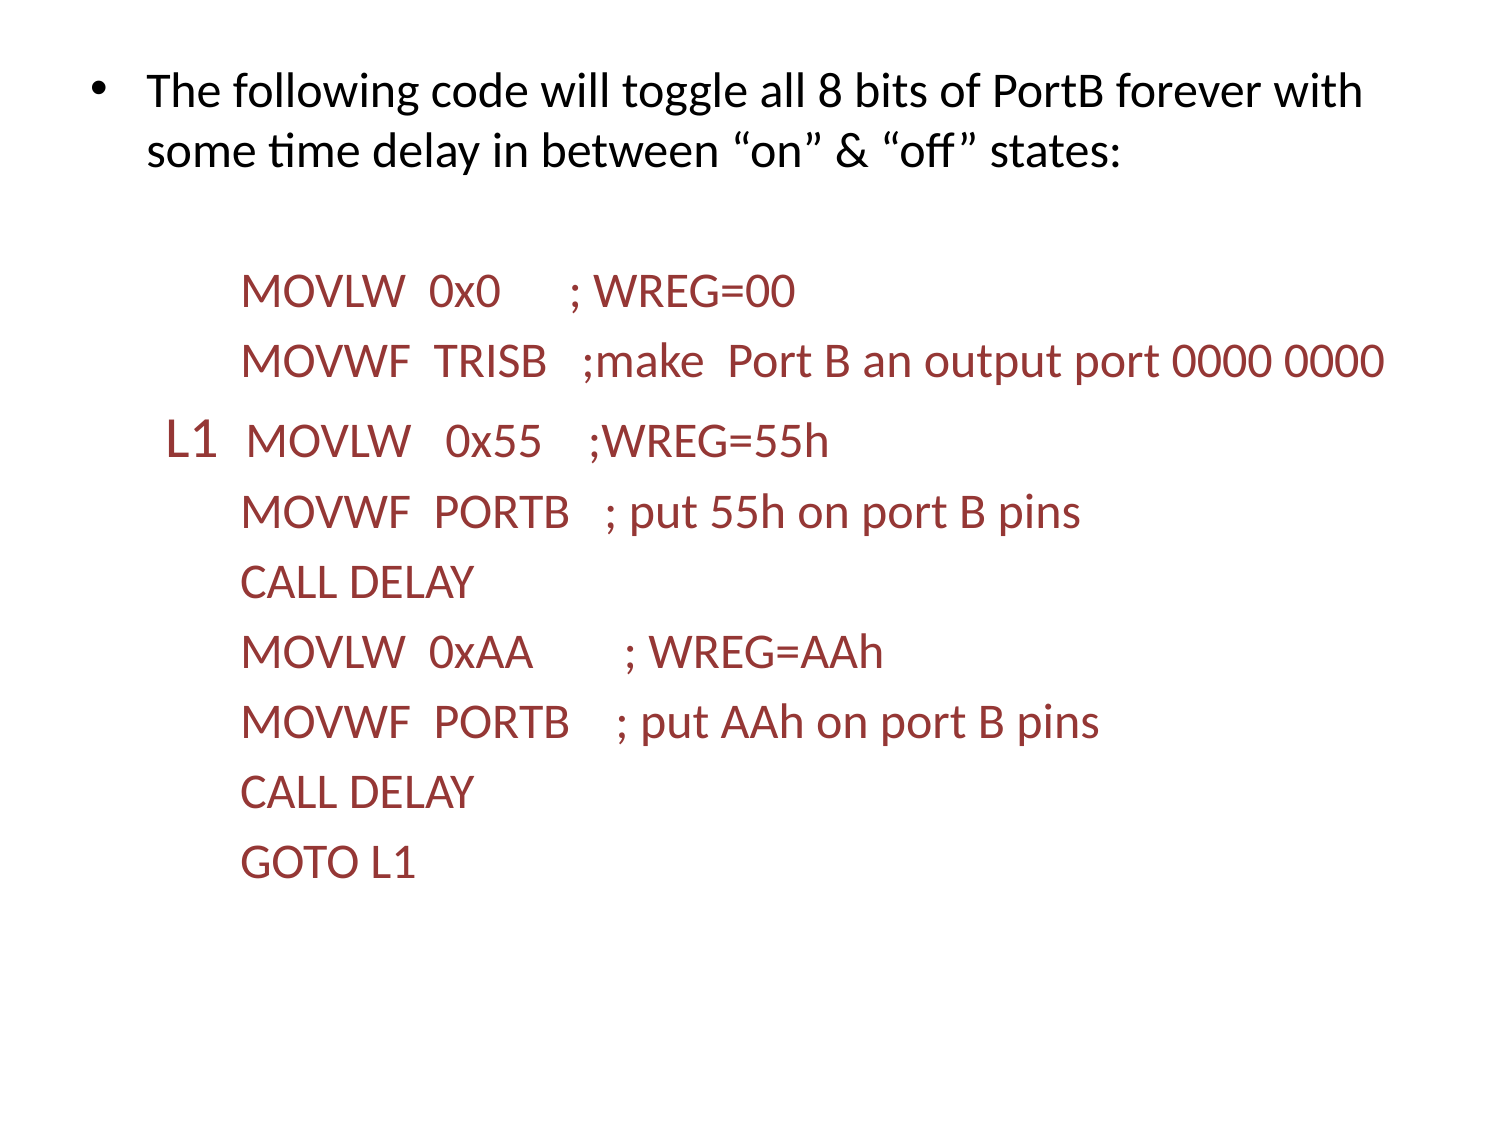

The following code will toggle all 8 bits of PortB forever with some time delay in between “on” & “off” states:

MOVLW  0x0      ; WREG=00
MOVWF  TRISB   ;make  Port B an output port 0000 0000
L1  MOVLW   0x55    ;WREG=55h
MOVWF  PORTB   ; put 55h on port B pins
CALL DELAY
MOVLW  0xAA        ; WREG=AAh
MOVWF  PORTB    ; put AAh on port B pins
CALL DELAY
GOTO L1